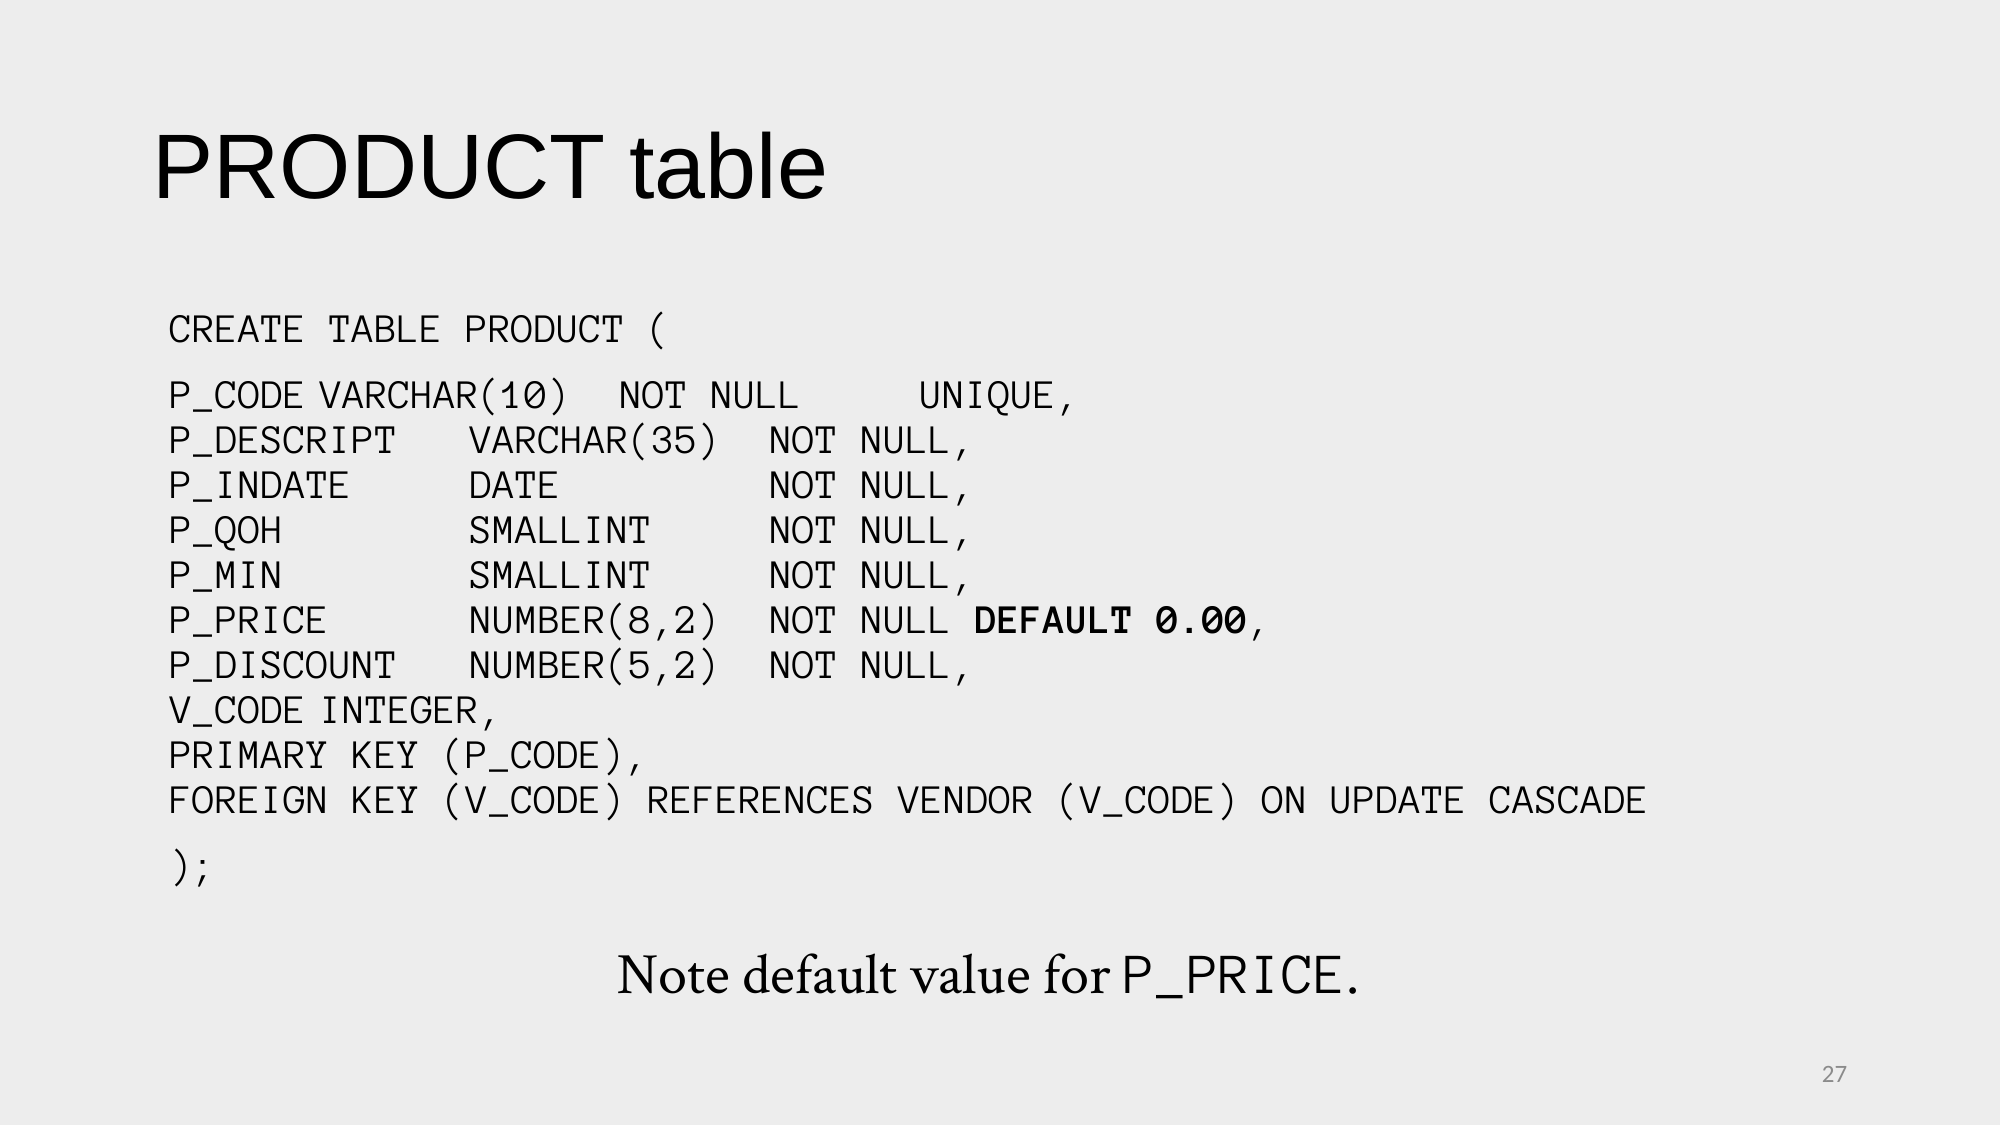

# PRODUCT table
CREATE TABLE PRODUCT (
P_CODE	VARCHAR(10)	NOT NULL	UNIQUE,
P_DESCRIPT	VARCHAR(35)	NOT NULL,
P_INDATE	DATE		NOT NULL,
P_QOH		SMALLINT	NOT NULL,
P_MIN		SMALLINT	NOT NULL,
P_PRICE	NUMBER(8,2)	NOT NULL DEFAULT 0.00,
P_DISCOUNT	NUMBER(5,2)	NOT NULL,
V_CODE	INTEGER,
PRIMARY KEY (P_CODE),
FOREIGN KEY (V_CODE) REFERENCES VENDOR (V_CODE) ON UPDATE CASCADE
);
Note default value for P_PRICE.
27